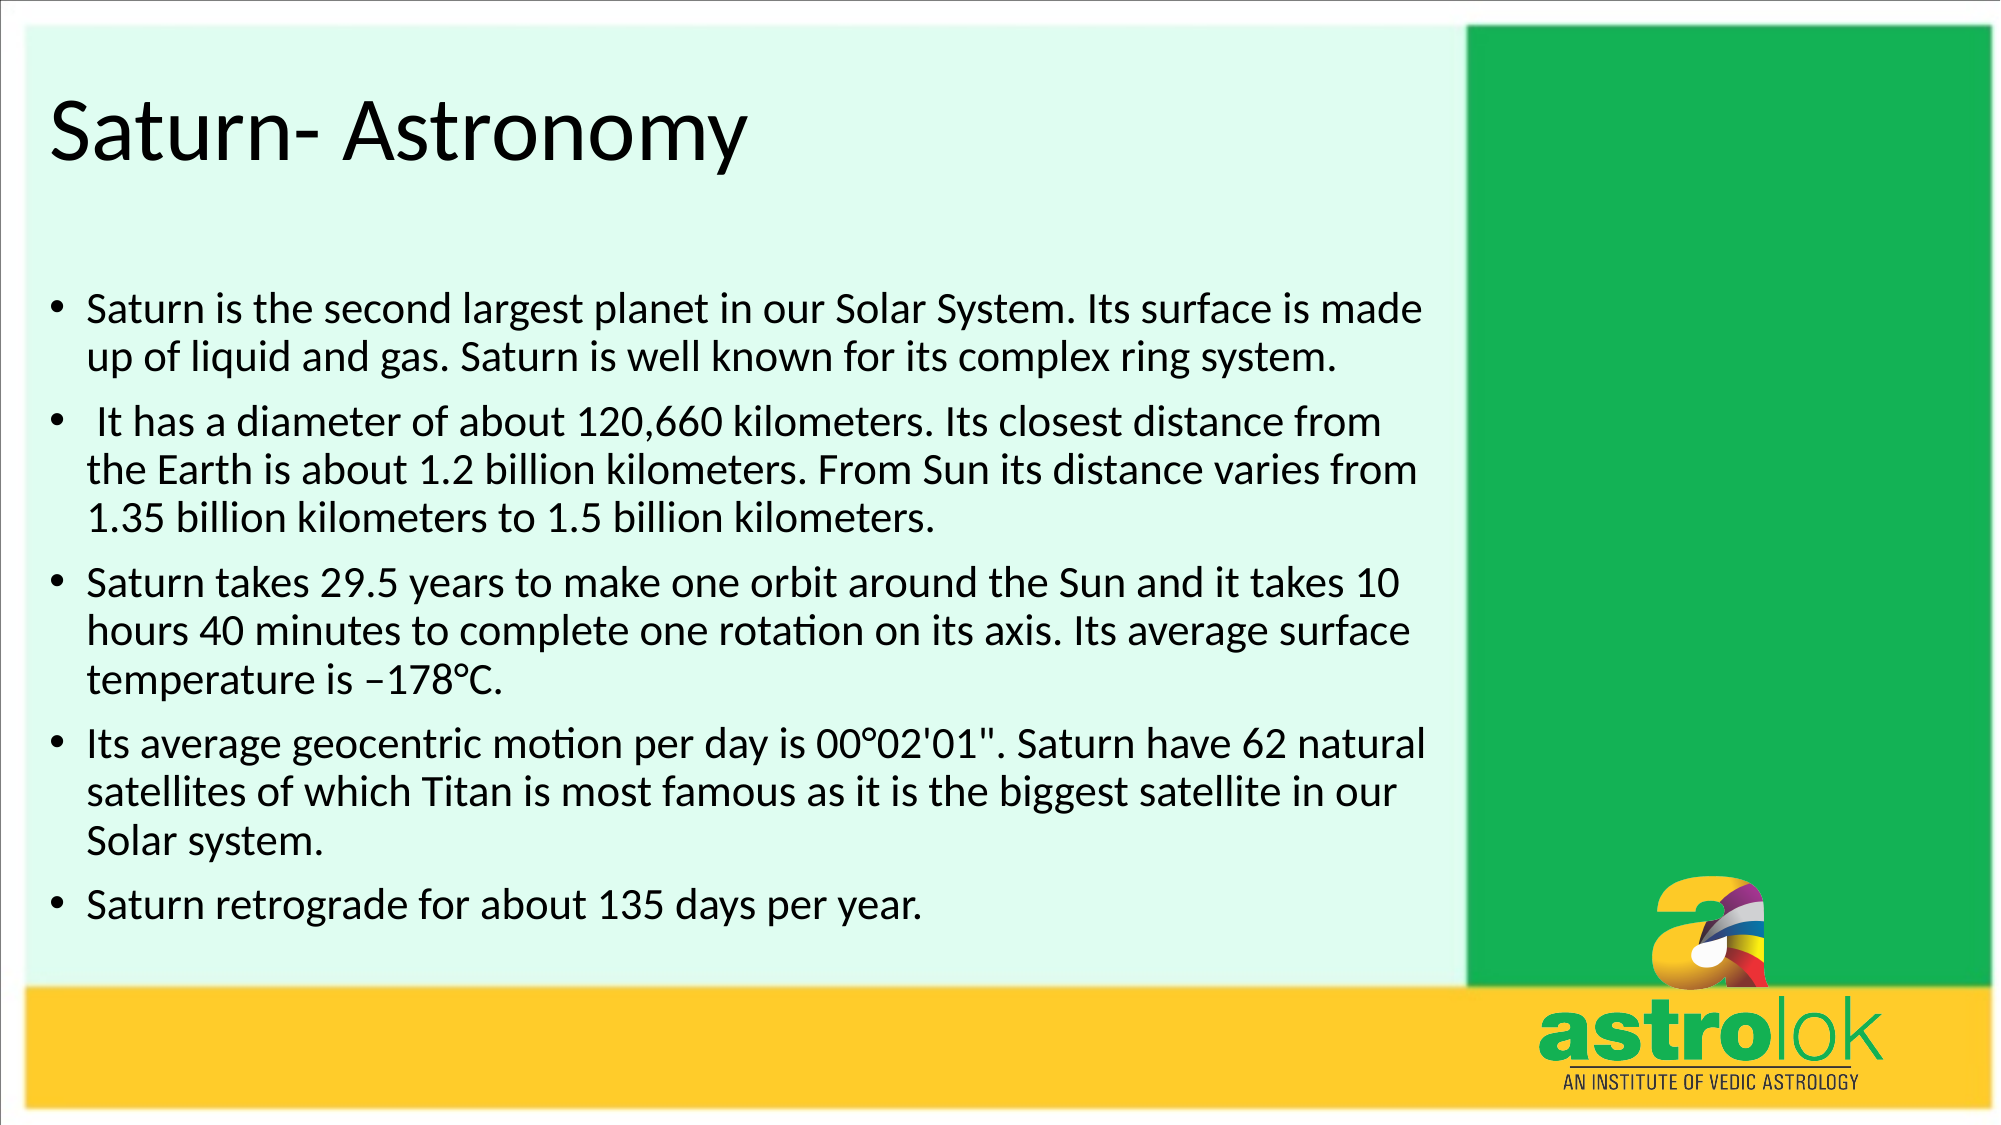

# Saturn- Astronomy
Saturn is the second largest planet in our Solar System. Its surface is made up of liquid and gas. Saturn is well known for its complex ring system.
 It has a diameter of about 120,660 kilometers. Its closest distance from the Earth is about 1.2 billion kilometers. From Sun its distance varies from 1.35 billion kilometers to 1.5 billion kilometers.
Saturn takes 29.5 years to make one orbit around the Sun and it takes 10 hours 40 minutes to complete one rotation on its axis. Its average surface temperature is –178°C.
Its average geocentric motion per day is 00°02'01". Saturn have 62 natural satellites of which Titan is most famous as it is the biggest satellite in our Solar system.
Saturn retrograde for about 135 days per year.